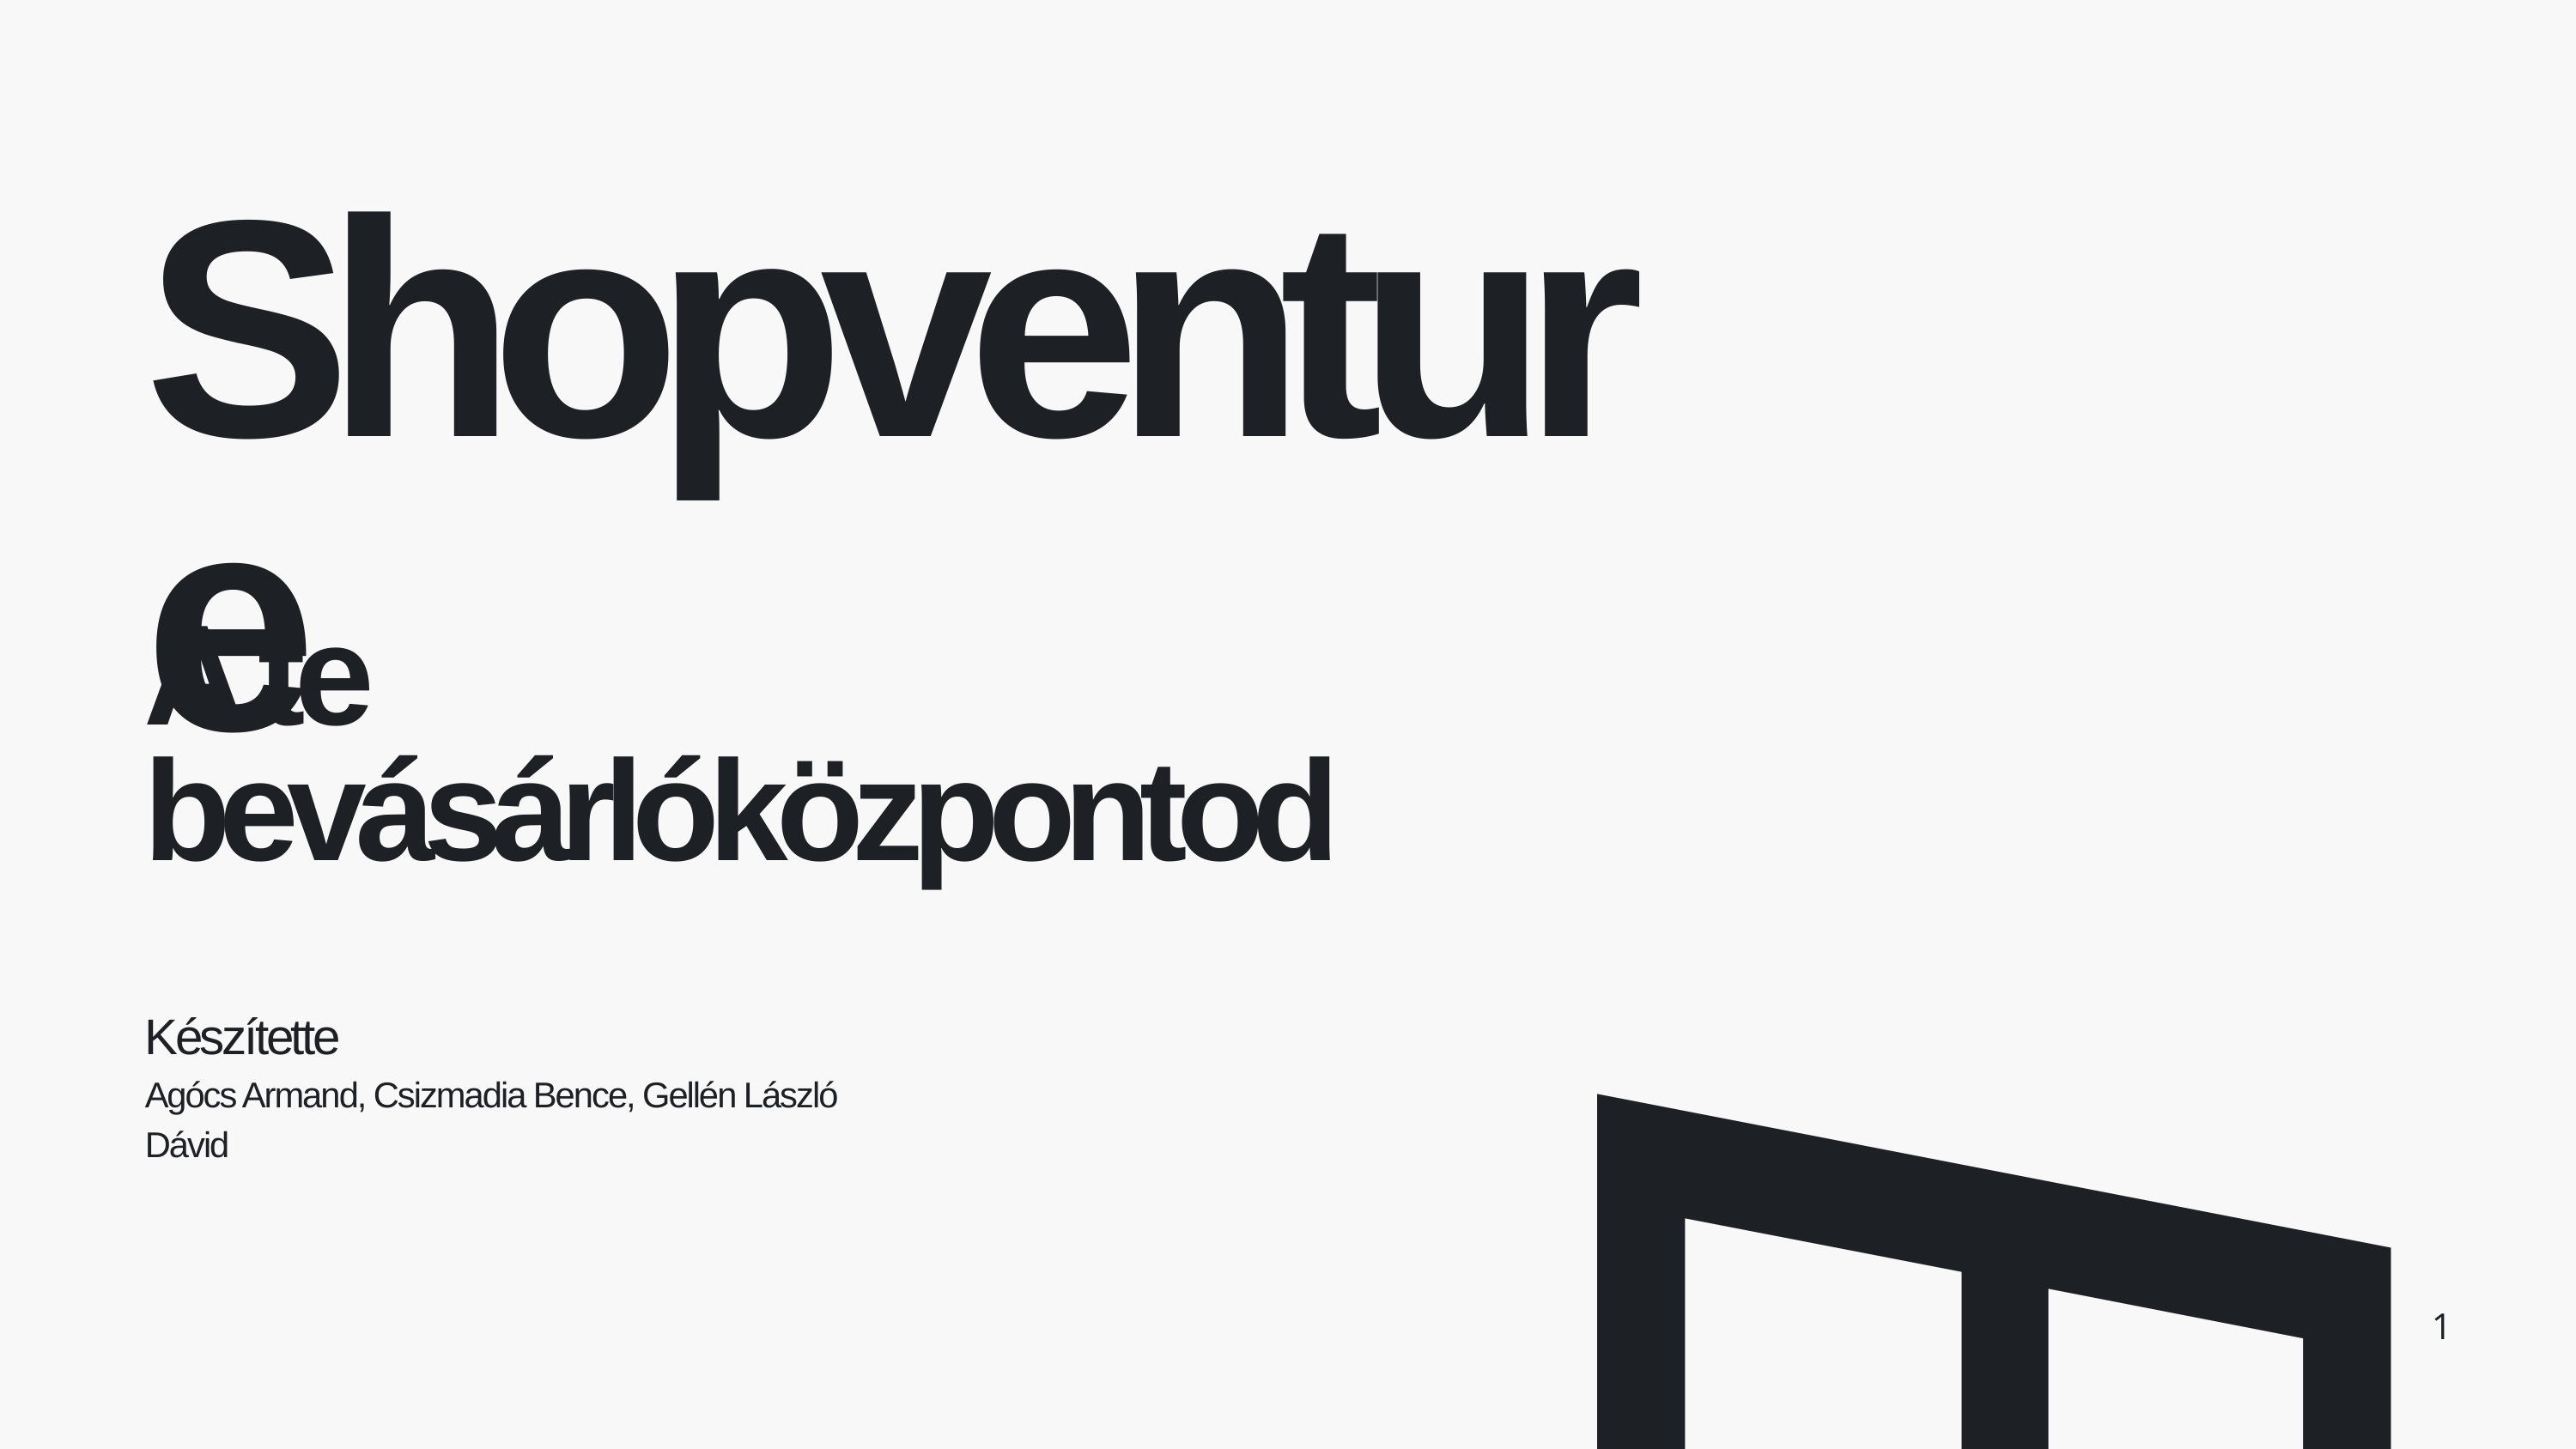

Shopventure
A te bevásárlóközpontod
E
Készítette
Agócs Armand, Csizmadia Bence, Gellén László Dávid
1